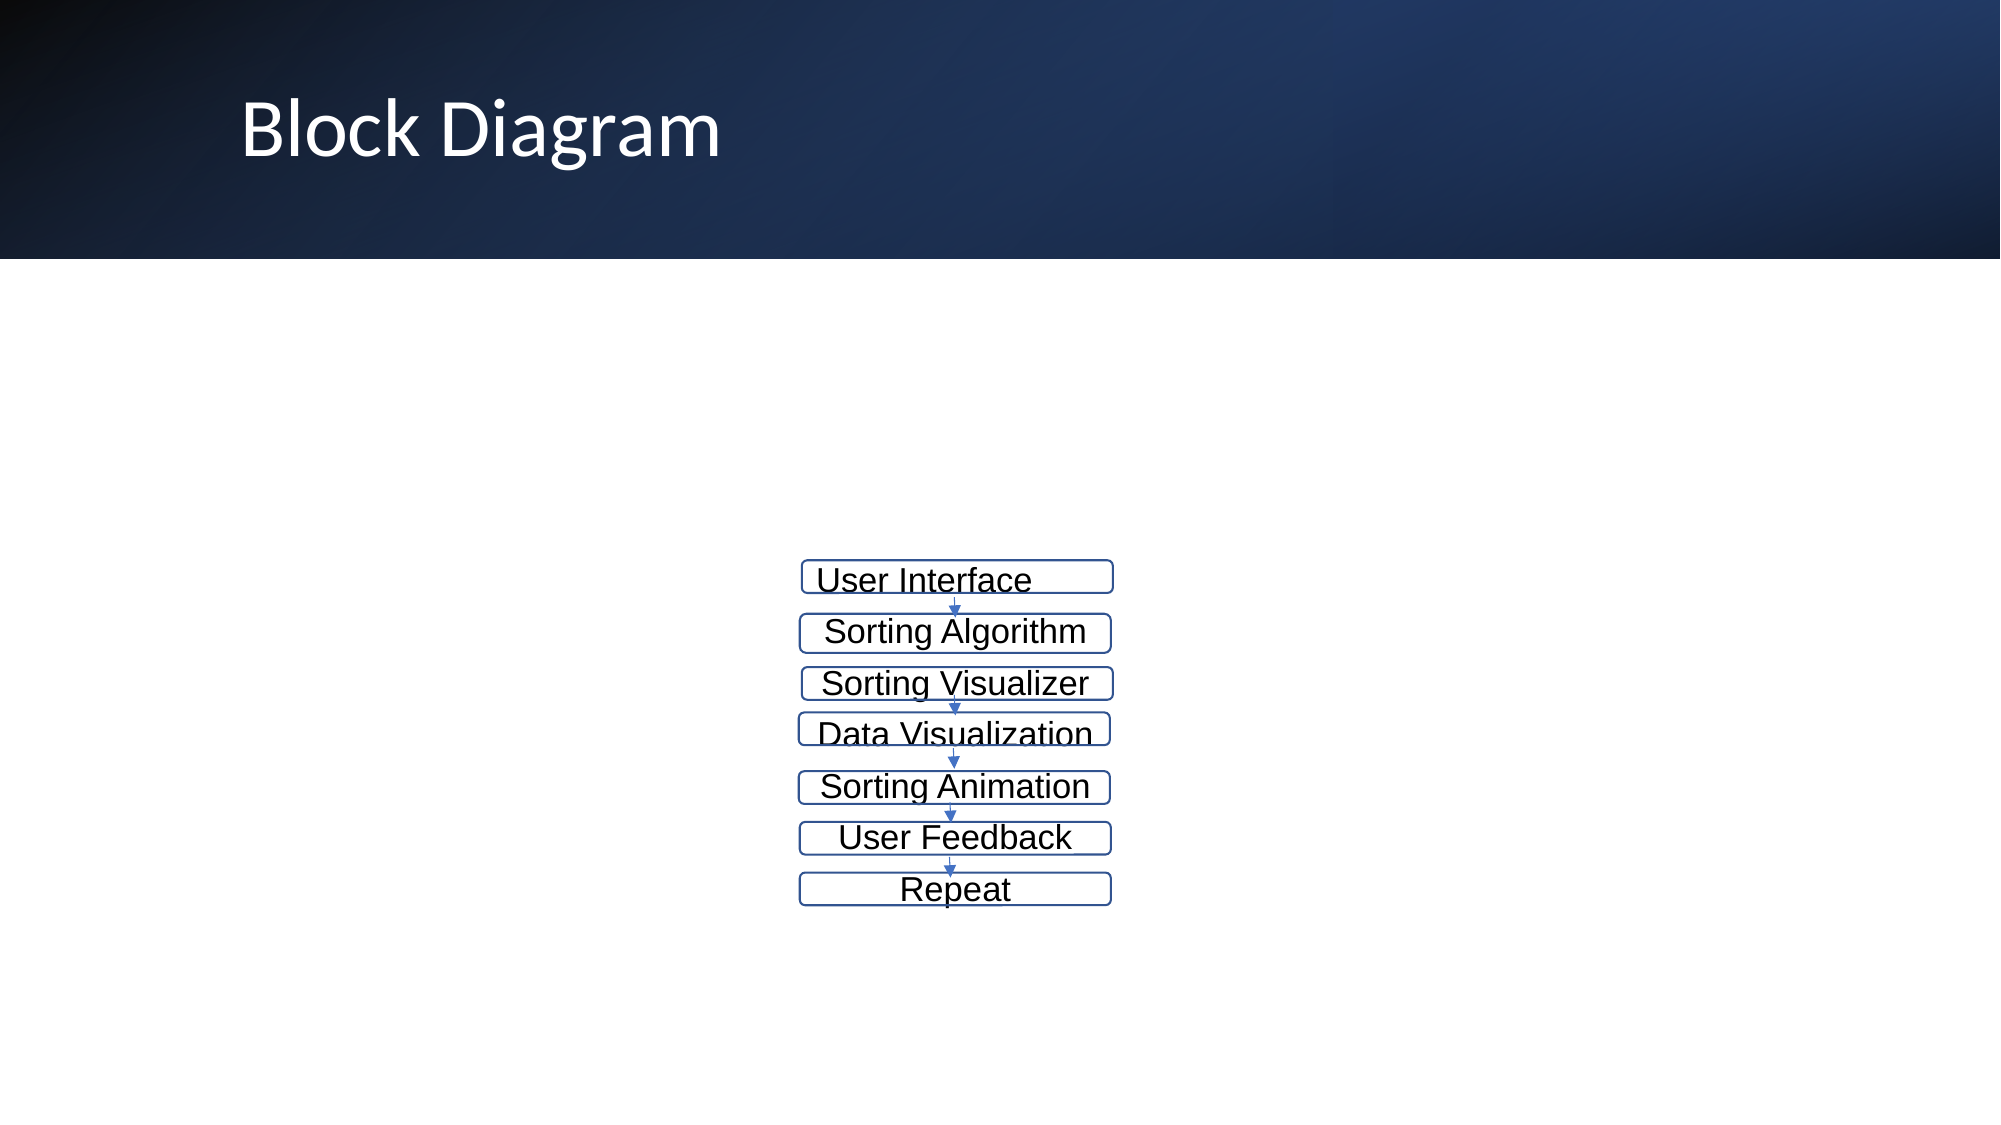

# Block Diagram

User Interface
Sorting Algorithm
Sorting Visualizer
Data Visualization
Sorting Animation
User Feedback
Repeat